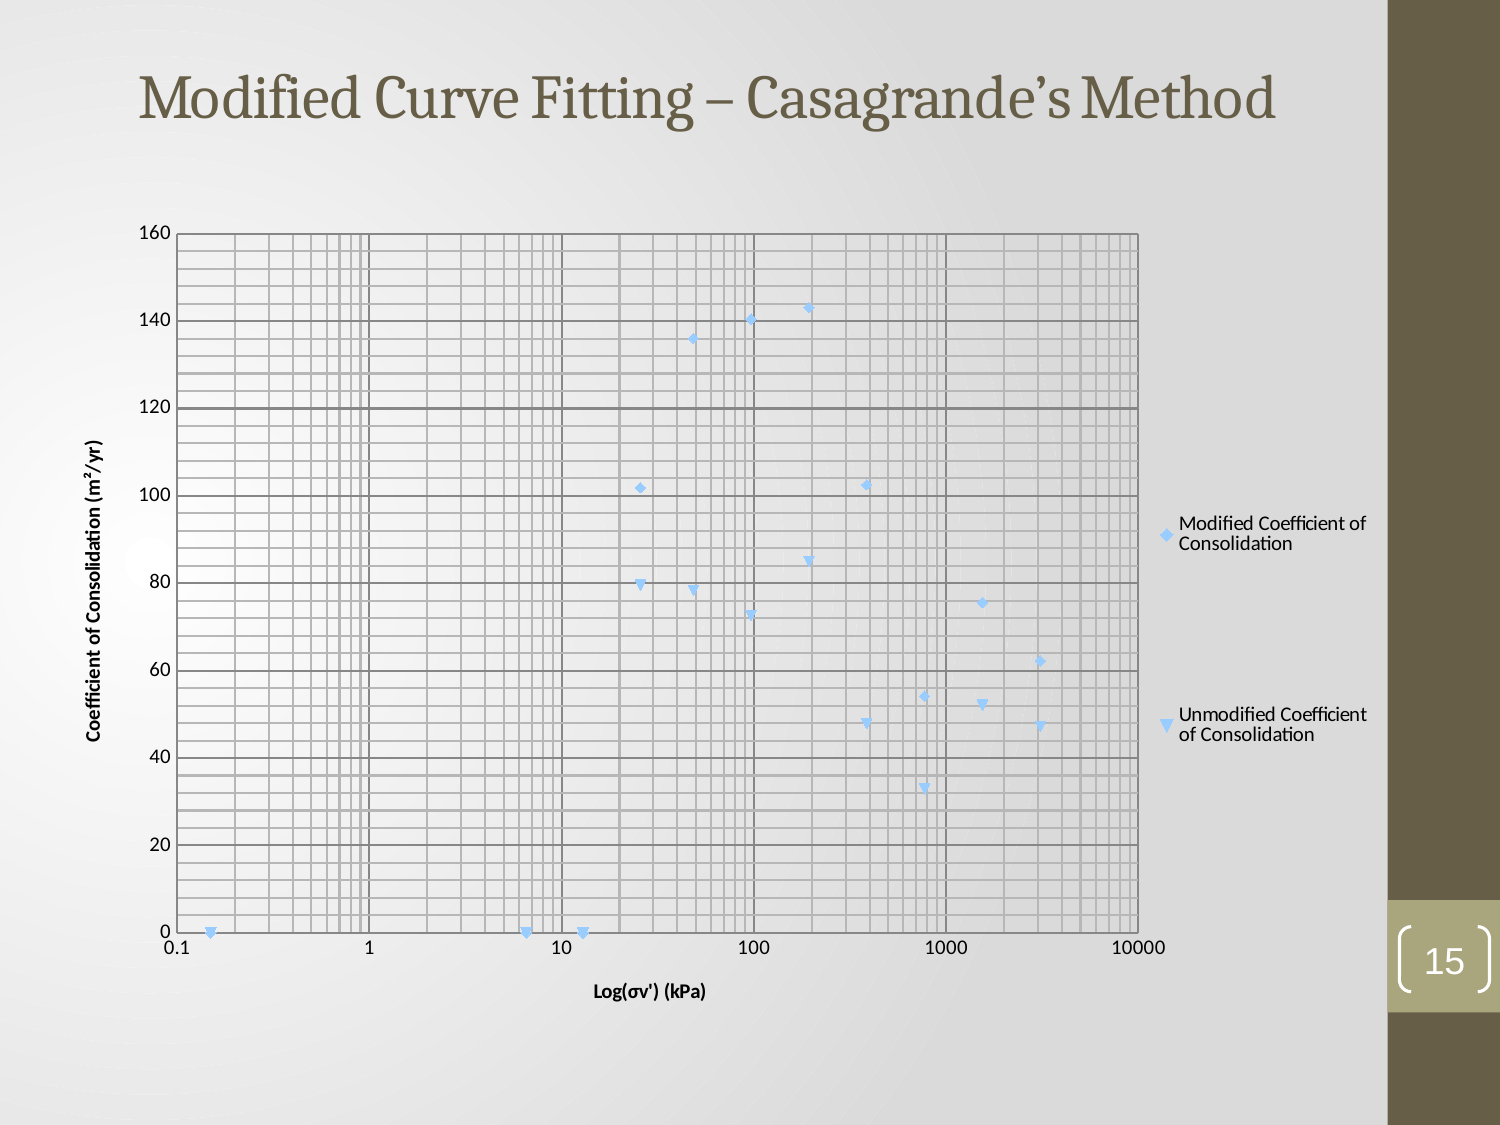

# Modified Curve Fitting – Casagrande’s Method

### Chart

| Category |  |  |
|---|---|---|
15